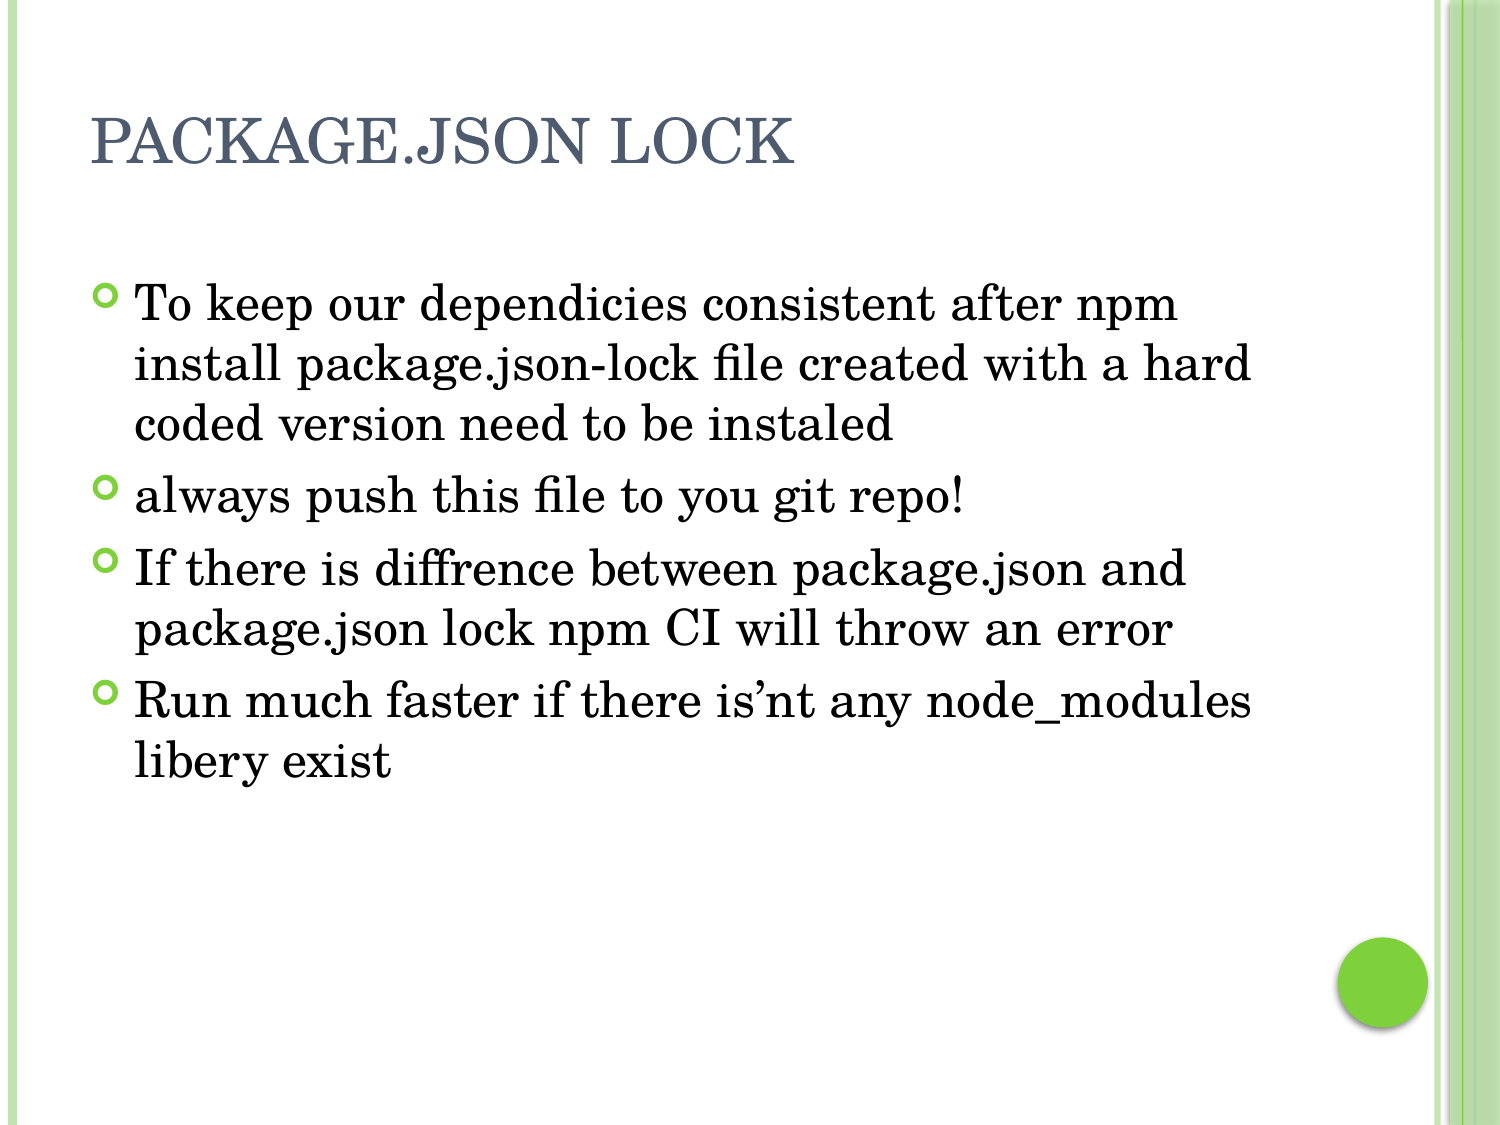

# Package.json lock
To keep our dependicies consistent after npm install package.json-lock file created with a hard coded version need to be instaled
always push this file to you git repo!
If there is diffrence between package.json and package.json lock npm CI will throw an error
Run much faster if there is’nt any node_modules libery exist